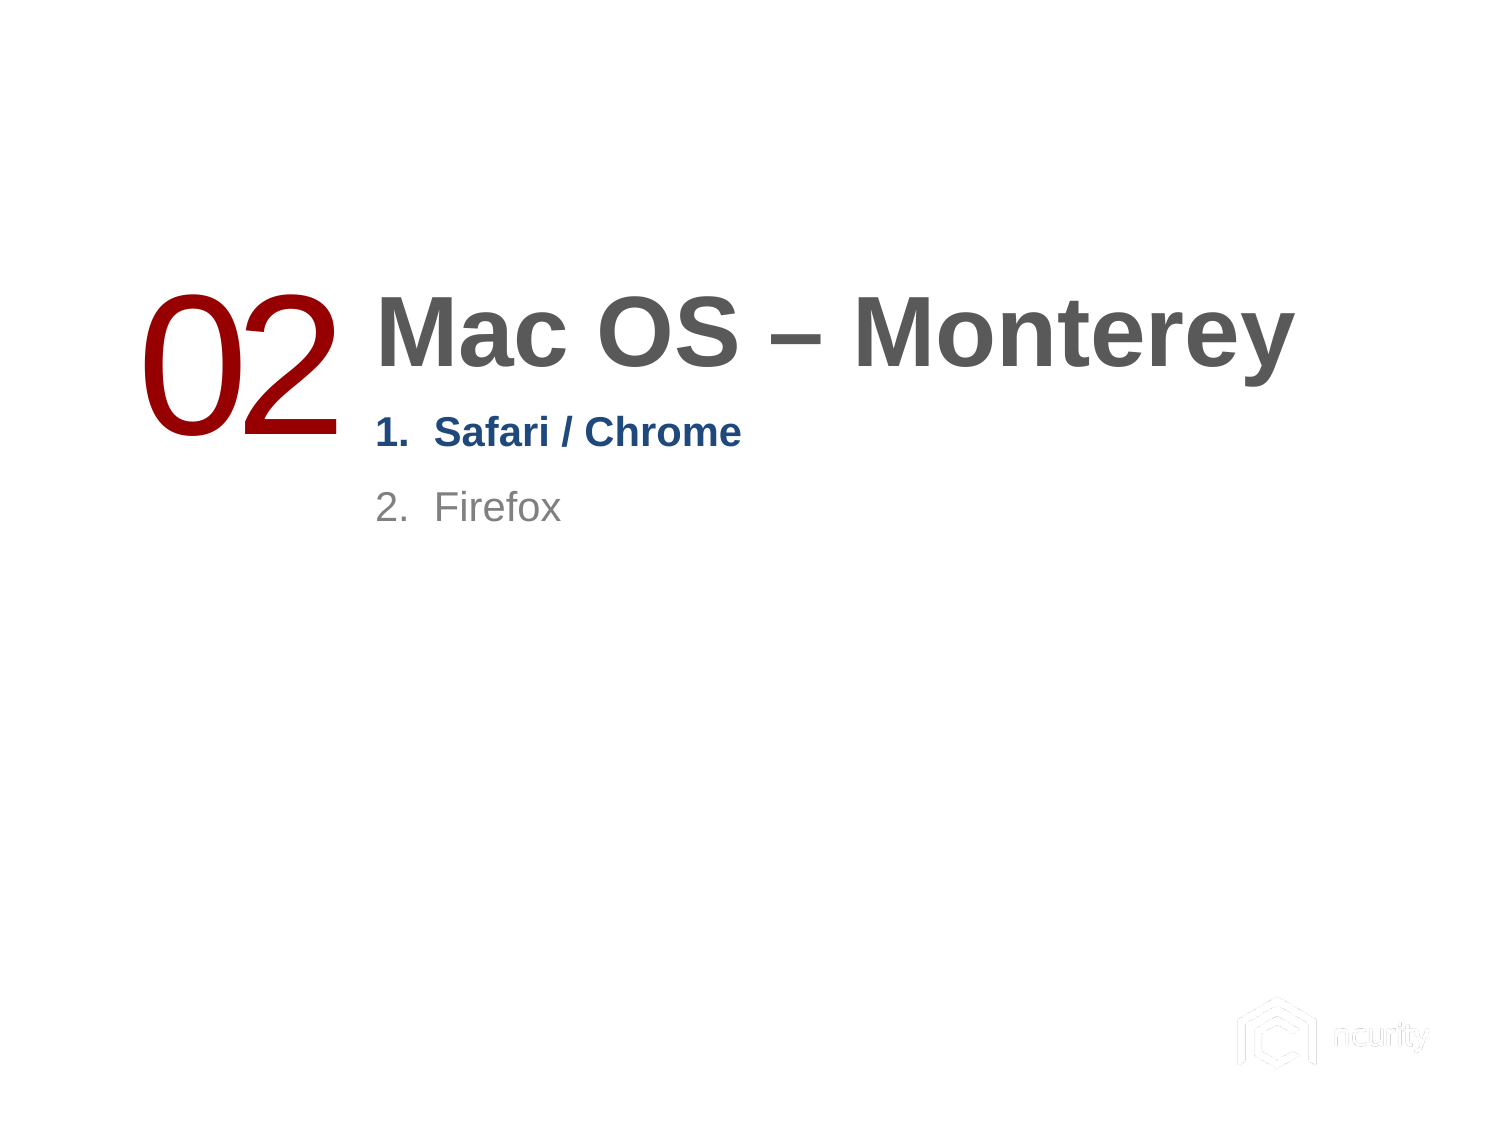

02
Mac OS – Monterey
Safari / Chrome
Firefox